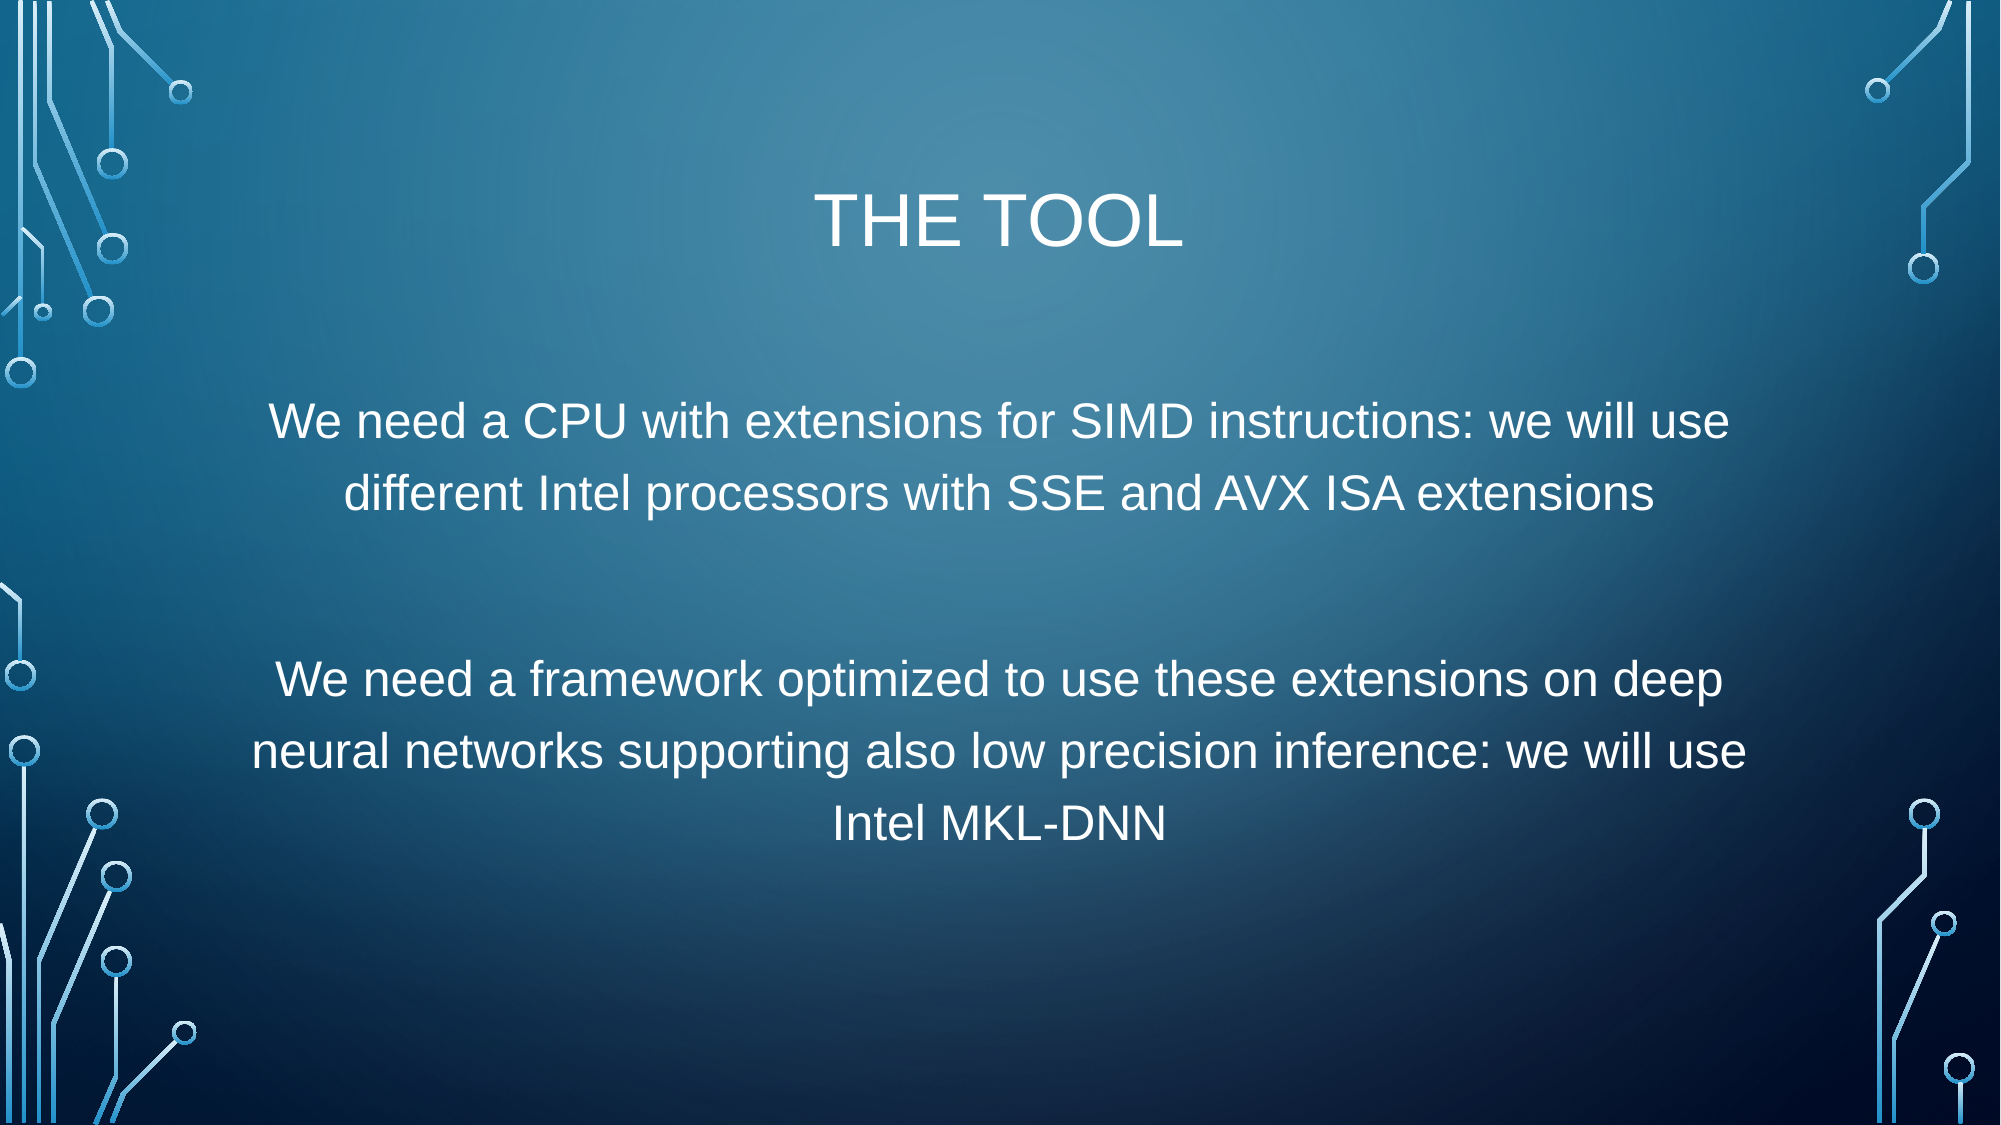

# The tool
We need a CPU with extensions for SIMD instructions: we will use different Intel processors with SSE and AVX ISA extensions

We need a framework optimized to use these extensions on deep neural networks supporting also low precision inference: we will use Intel MKL-DNN